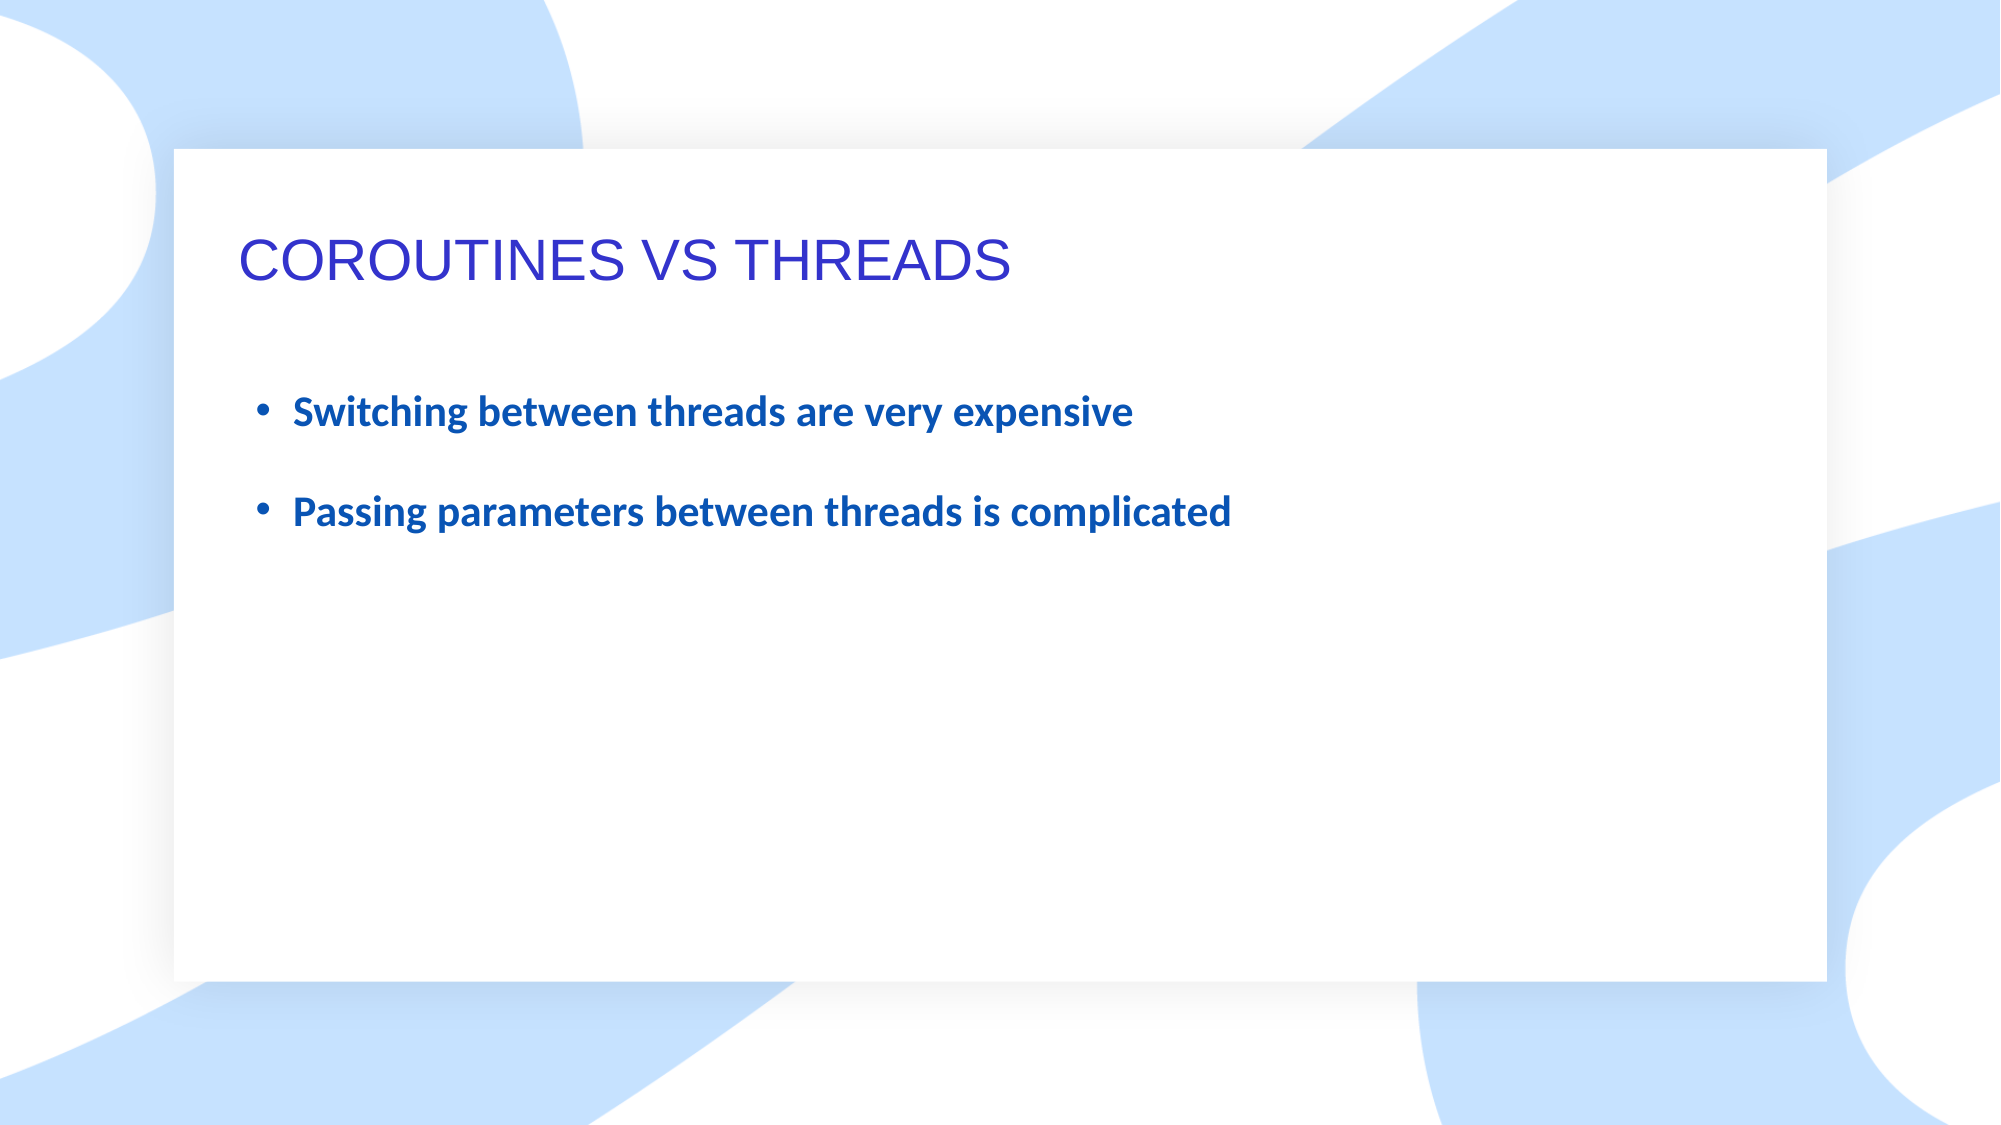

# COROUTINES VS THREADS
Switching between threads are very expensive
Passing parameters between threads is complicated